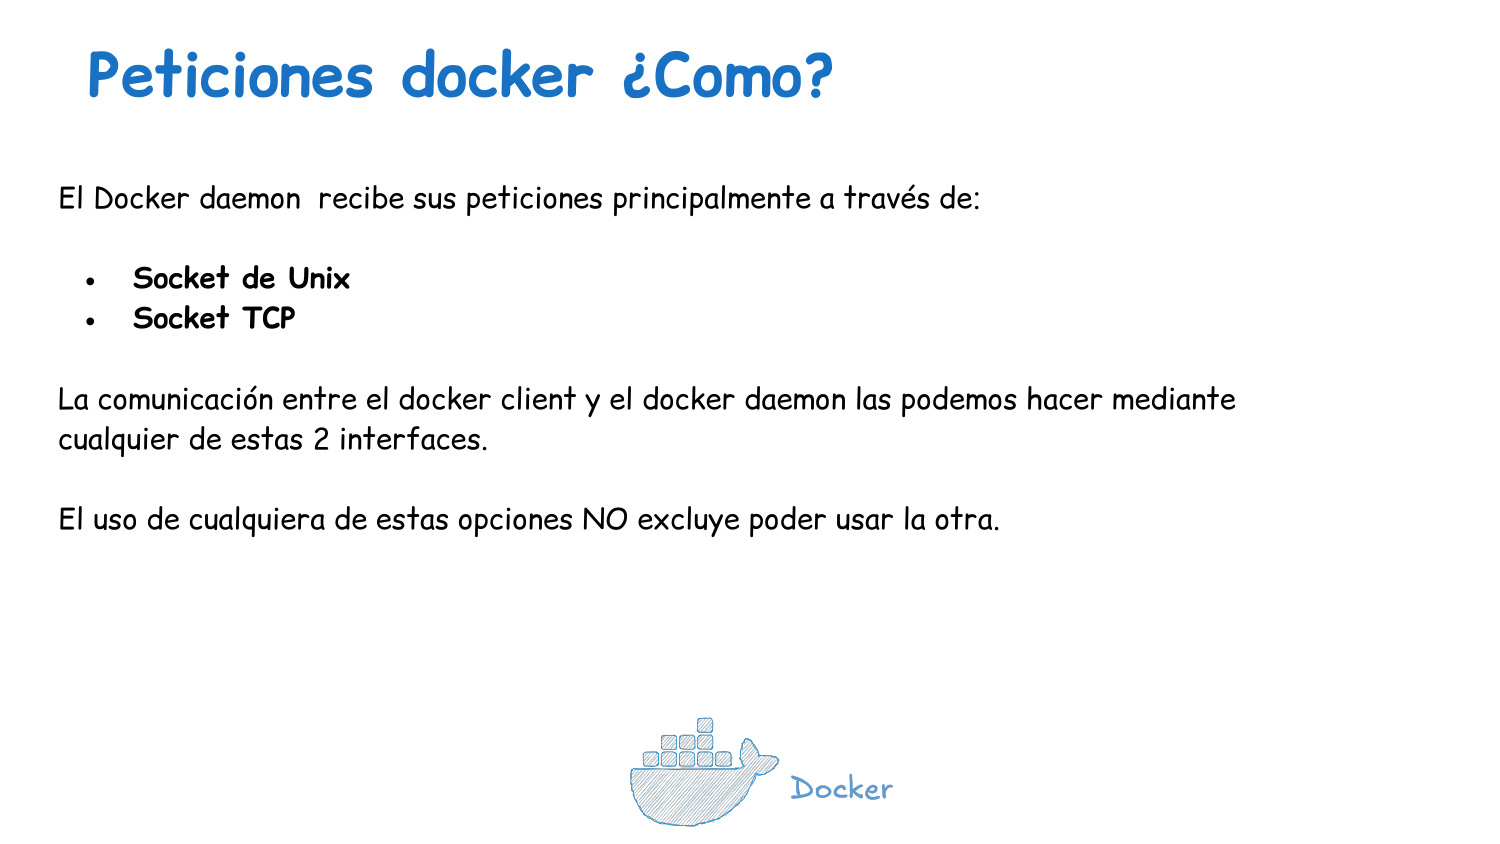

Peticiones docker ¿Como?
El Docker daemon  recibe sus peticiones principalmente a través de:

Socket de Unix
Socket TCP

La comunicación entre el docker client y el docker daemon las podemos hacer mediante cualquier de estas 2 interfaces.
El uso de cualquiera de estas opciones NO excluye poder usar la otra.